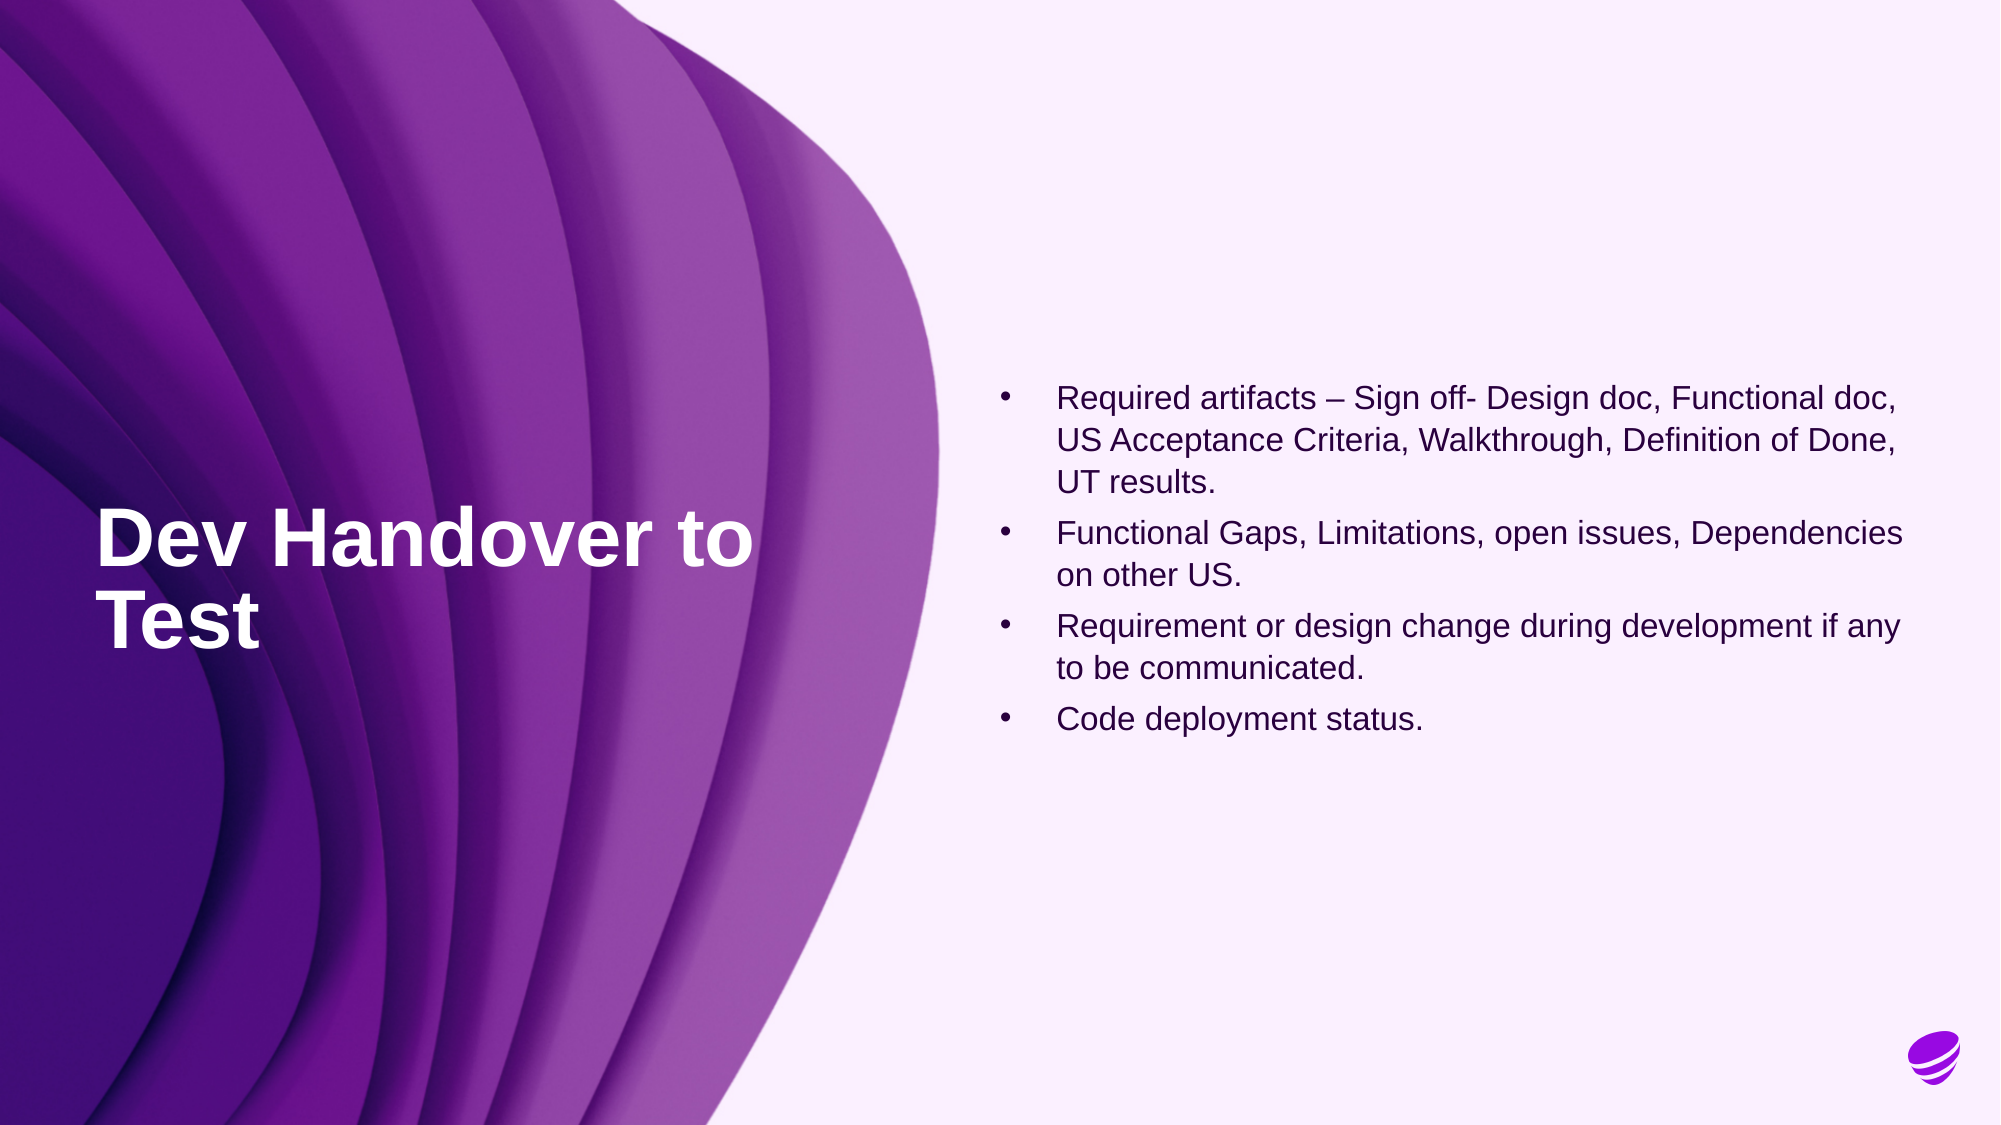

Required artifacts – Sign off- Design doc, Functional doc, US Acceptance Criteria, Walkthrough, Definition of Done, UT results.
Functional Gaps, Limitations, open issues, Dependencies on other US.
Requirement or design change during development if any to be communicated.
Code deployment status.

Dev Handover to Test